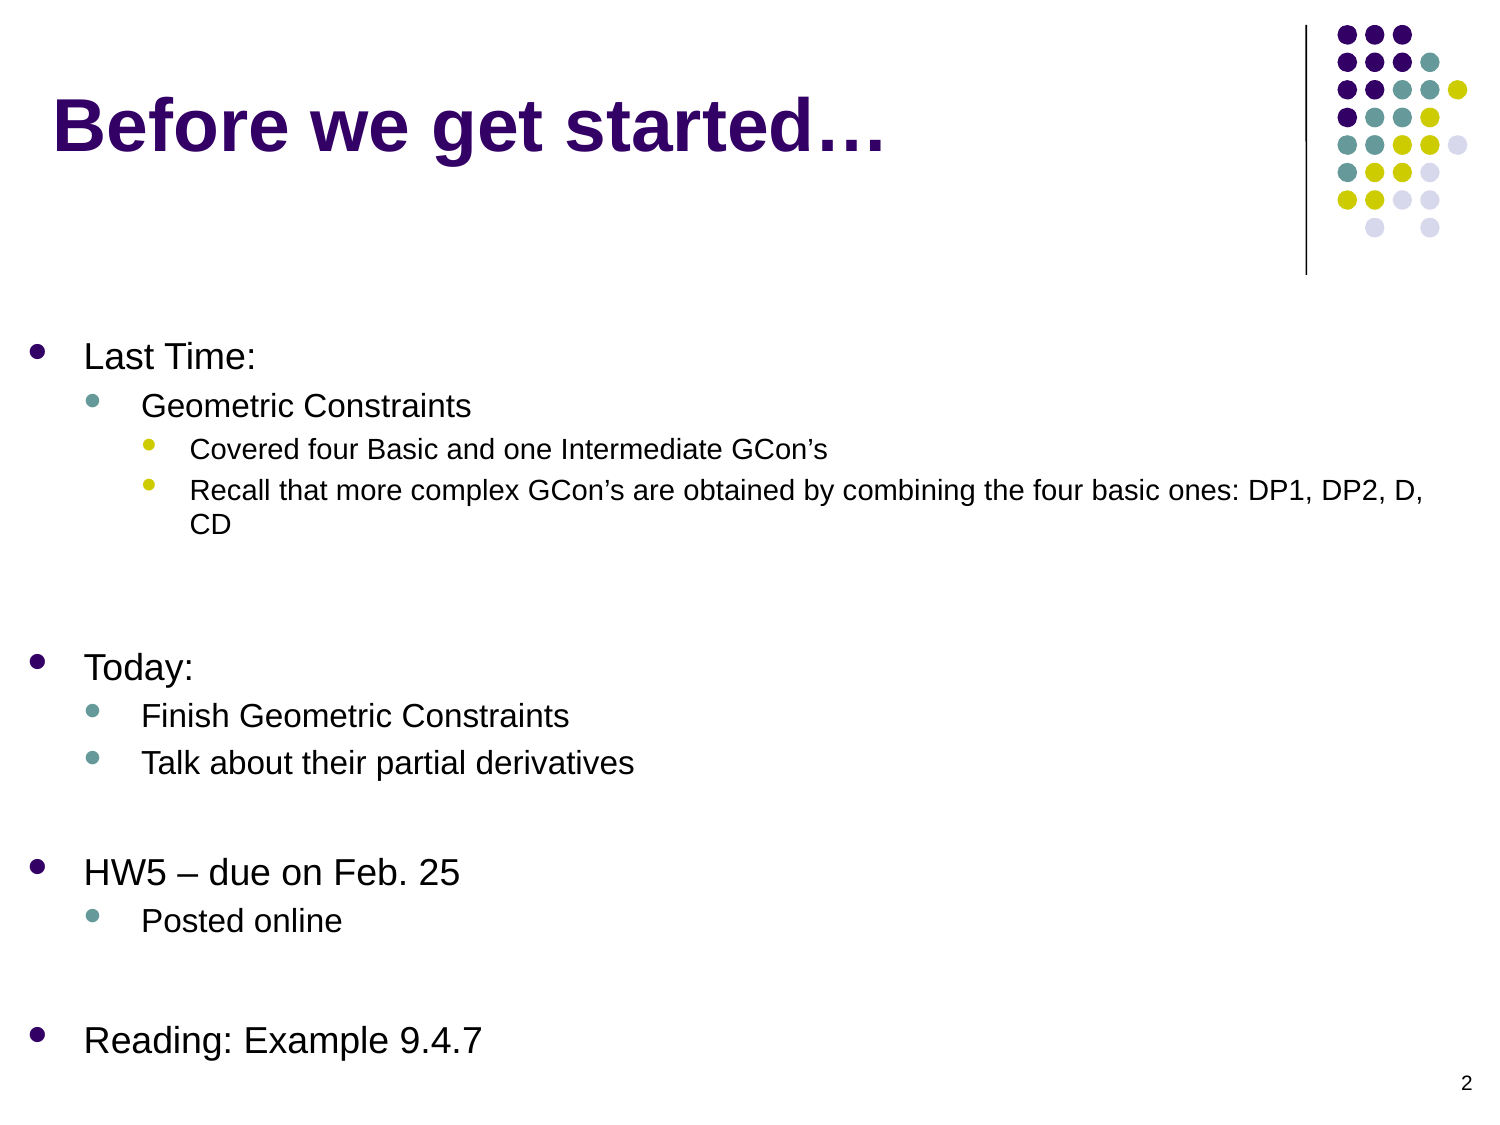

# Before we get started…
Last Time:
Geometric Constraints
Covered four Basic and one Intermediate GCon’s
Recall that more complex GCon’s are obtained by combining the four basic ones: DP1, DP2, D, CD

Today:
Finish Geometric Constraints
Talk about their partial derivatives

HW5 – due on Feb. 25
Posted online

Reading: Example 9.4.7

2